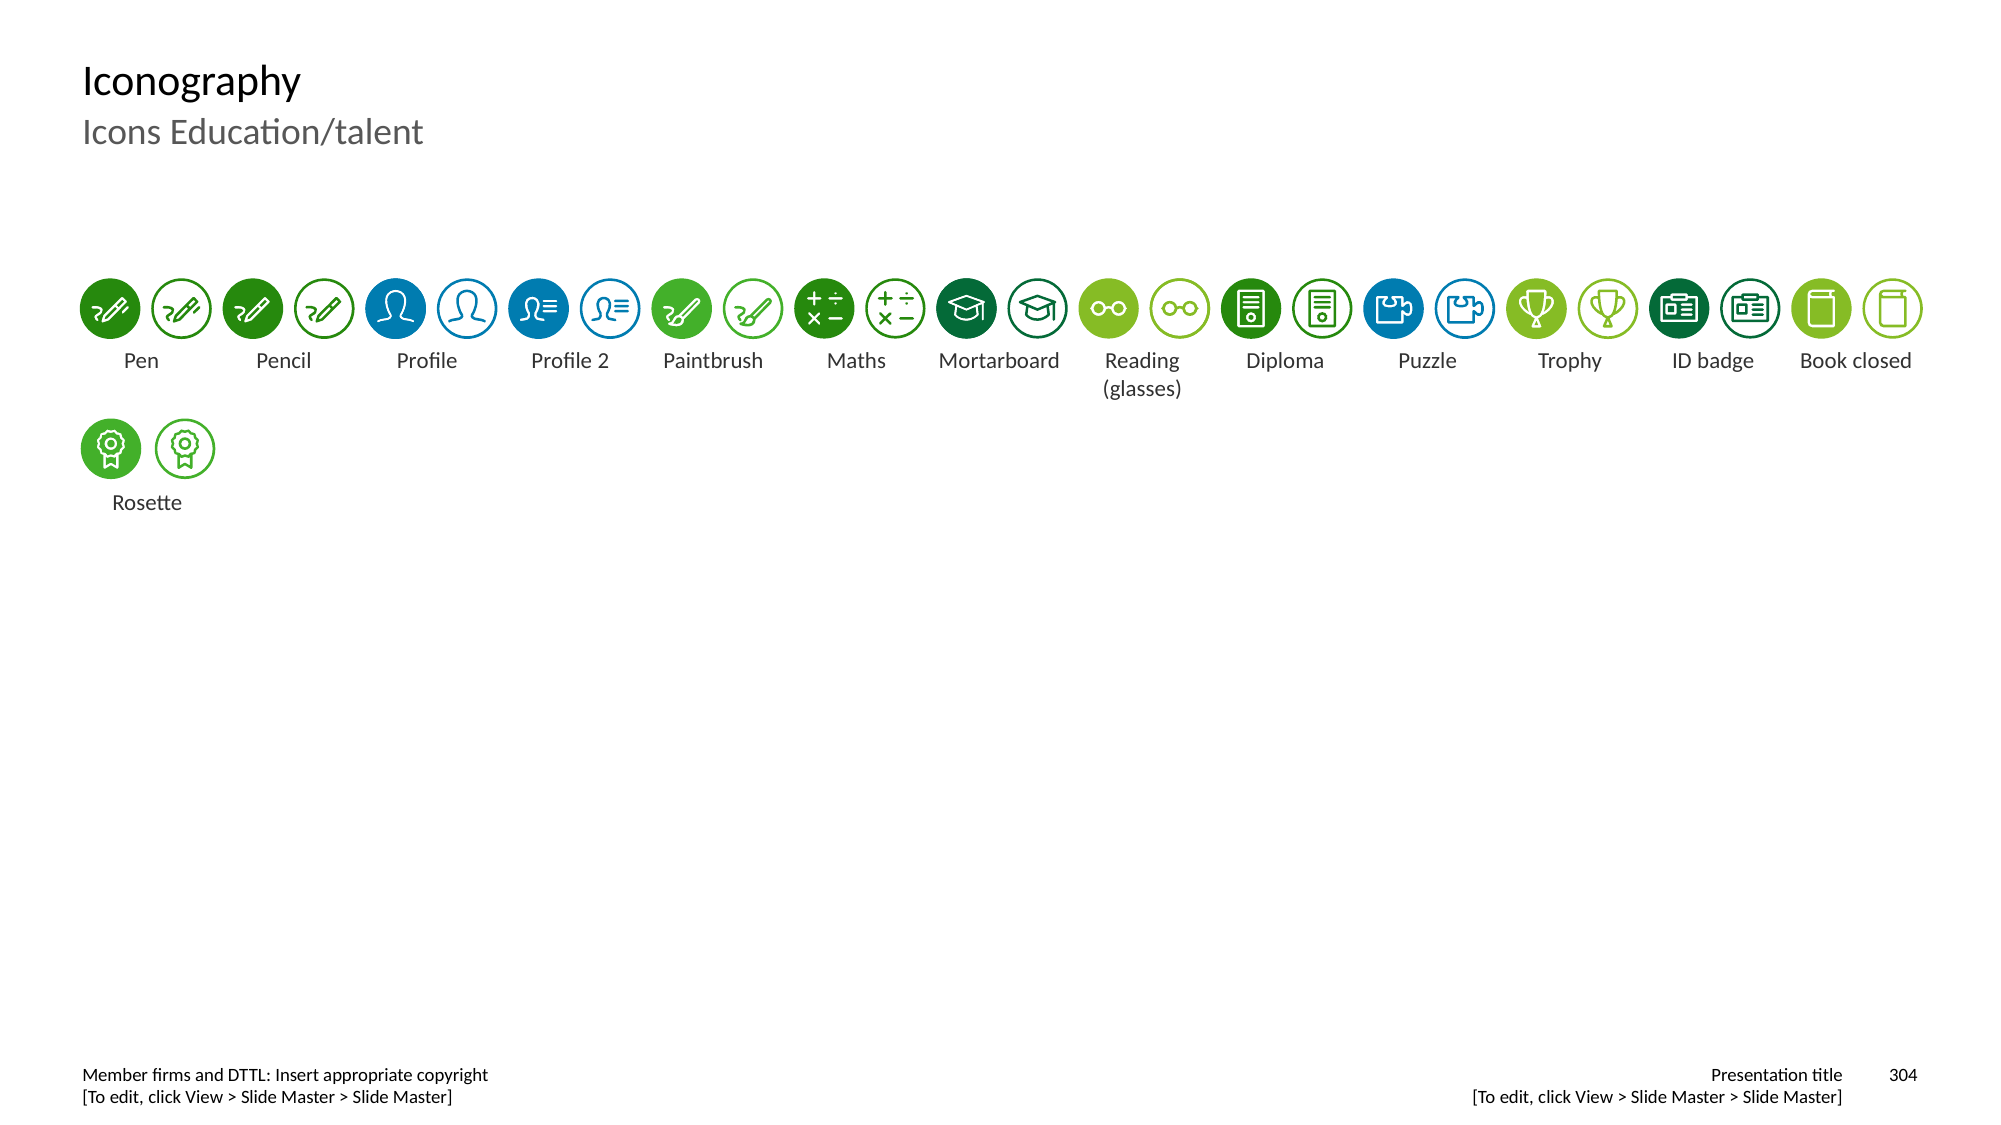

# Iconography
Icons Education/talent

Pen
Pencil
Profile
Profile 2
Paintbrush
Maths
Mortarboard
Reading (glasses)
Diploma
Puzzle
Trophy
ID badge
Book closed

Rosette